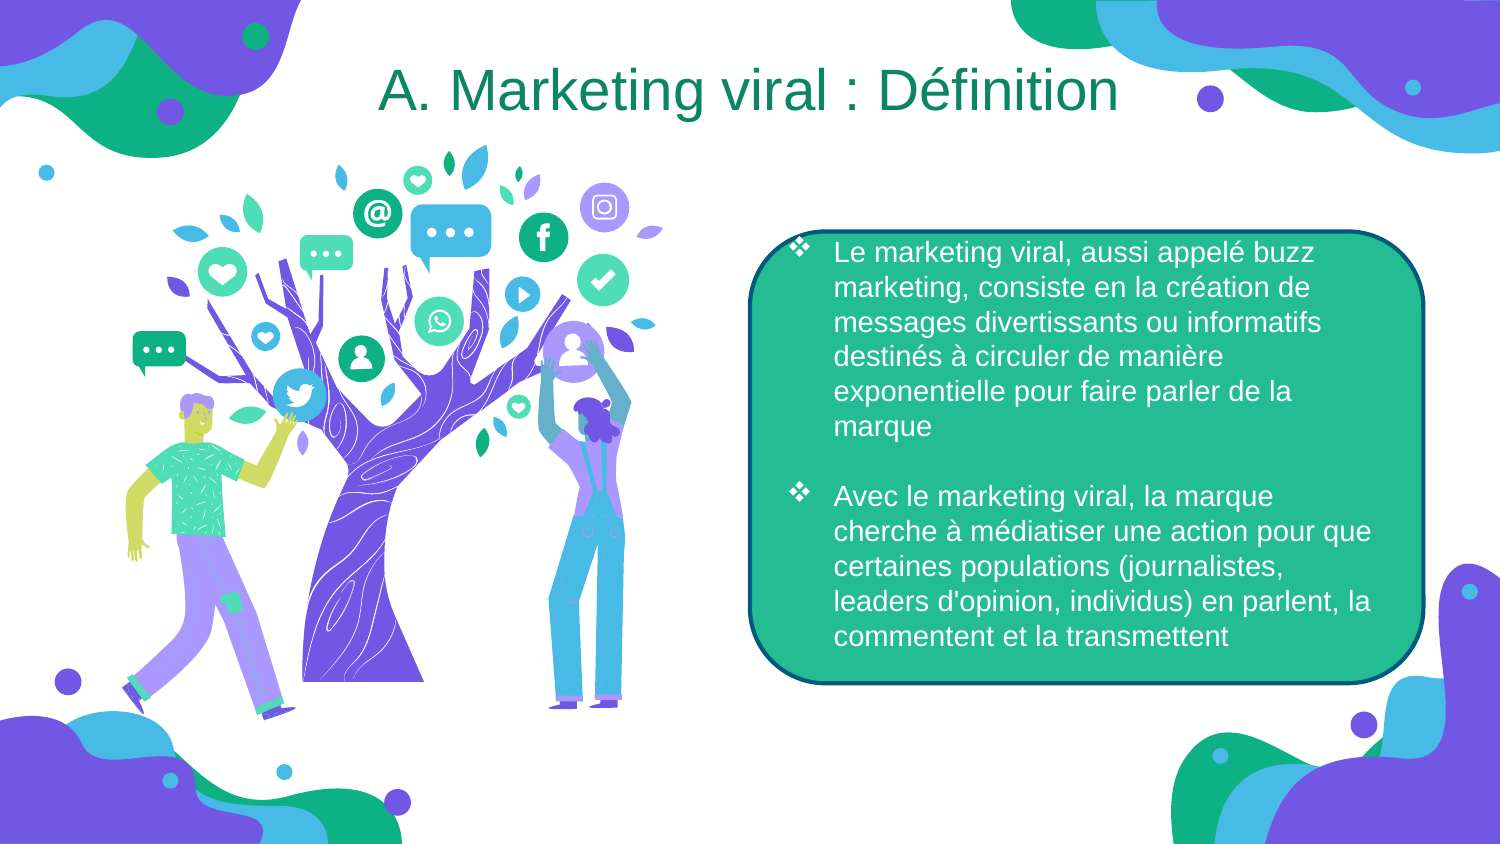

# A. Marketing viral : Définition

Le marketing viral, aussi appelé buzz marketing, consiste en la création de messages divertissants ou informatifs destinés à circuler de manière exponentielle pour faire parler de la marque

Avec le marketing viral, la marque cherche à médiatiser une action pour que certaines populations (journalistes, leaders d'opinion, individus) en parlent, la commentent et la transmettent